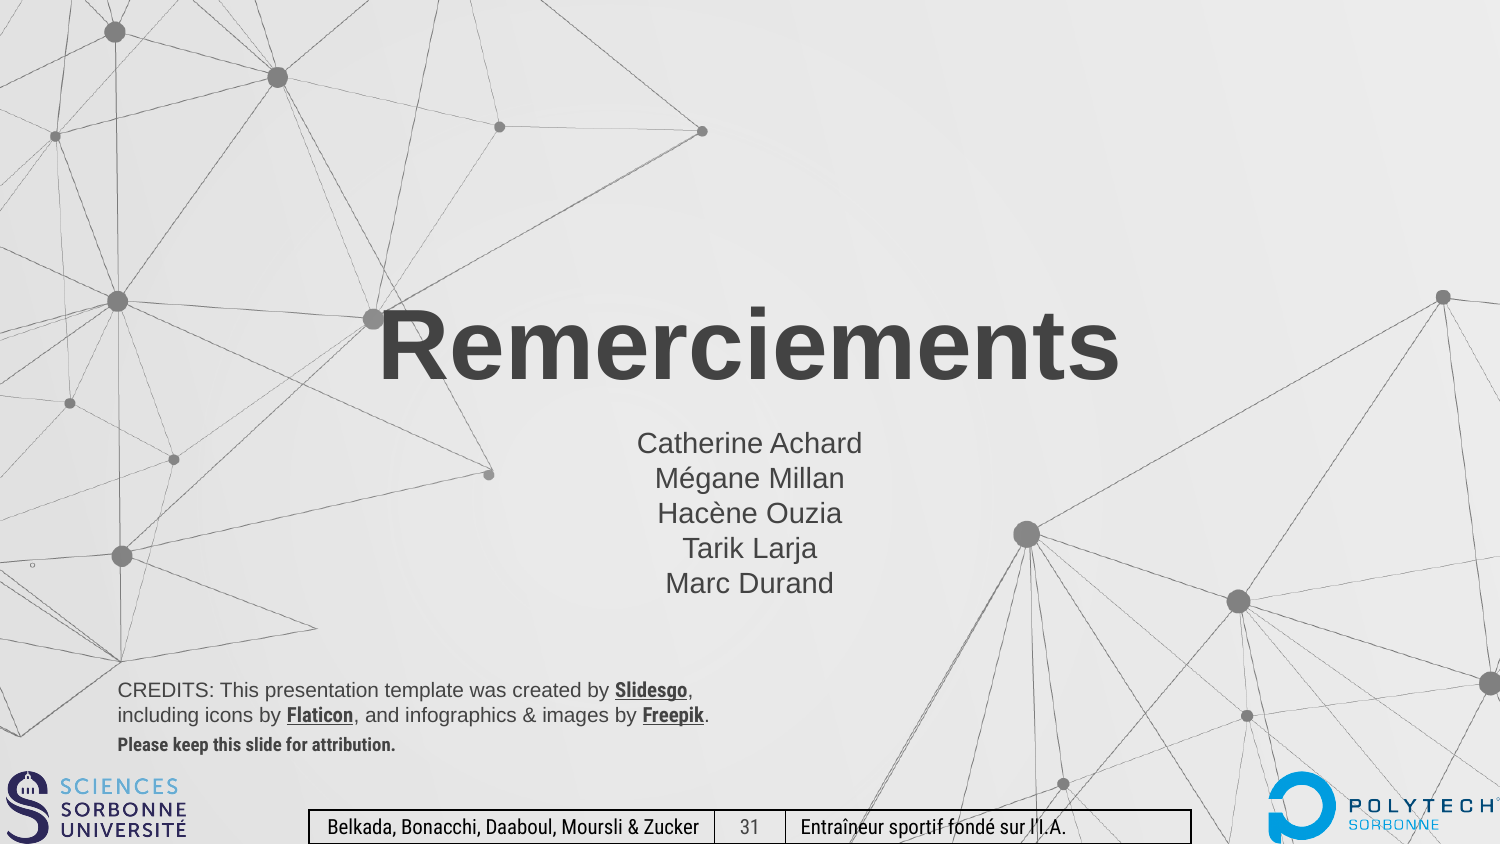

# Remerciements
Catherine Achard
Mégane Millan
Hacène Ouzia
Tarik Larja
Marc Durand